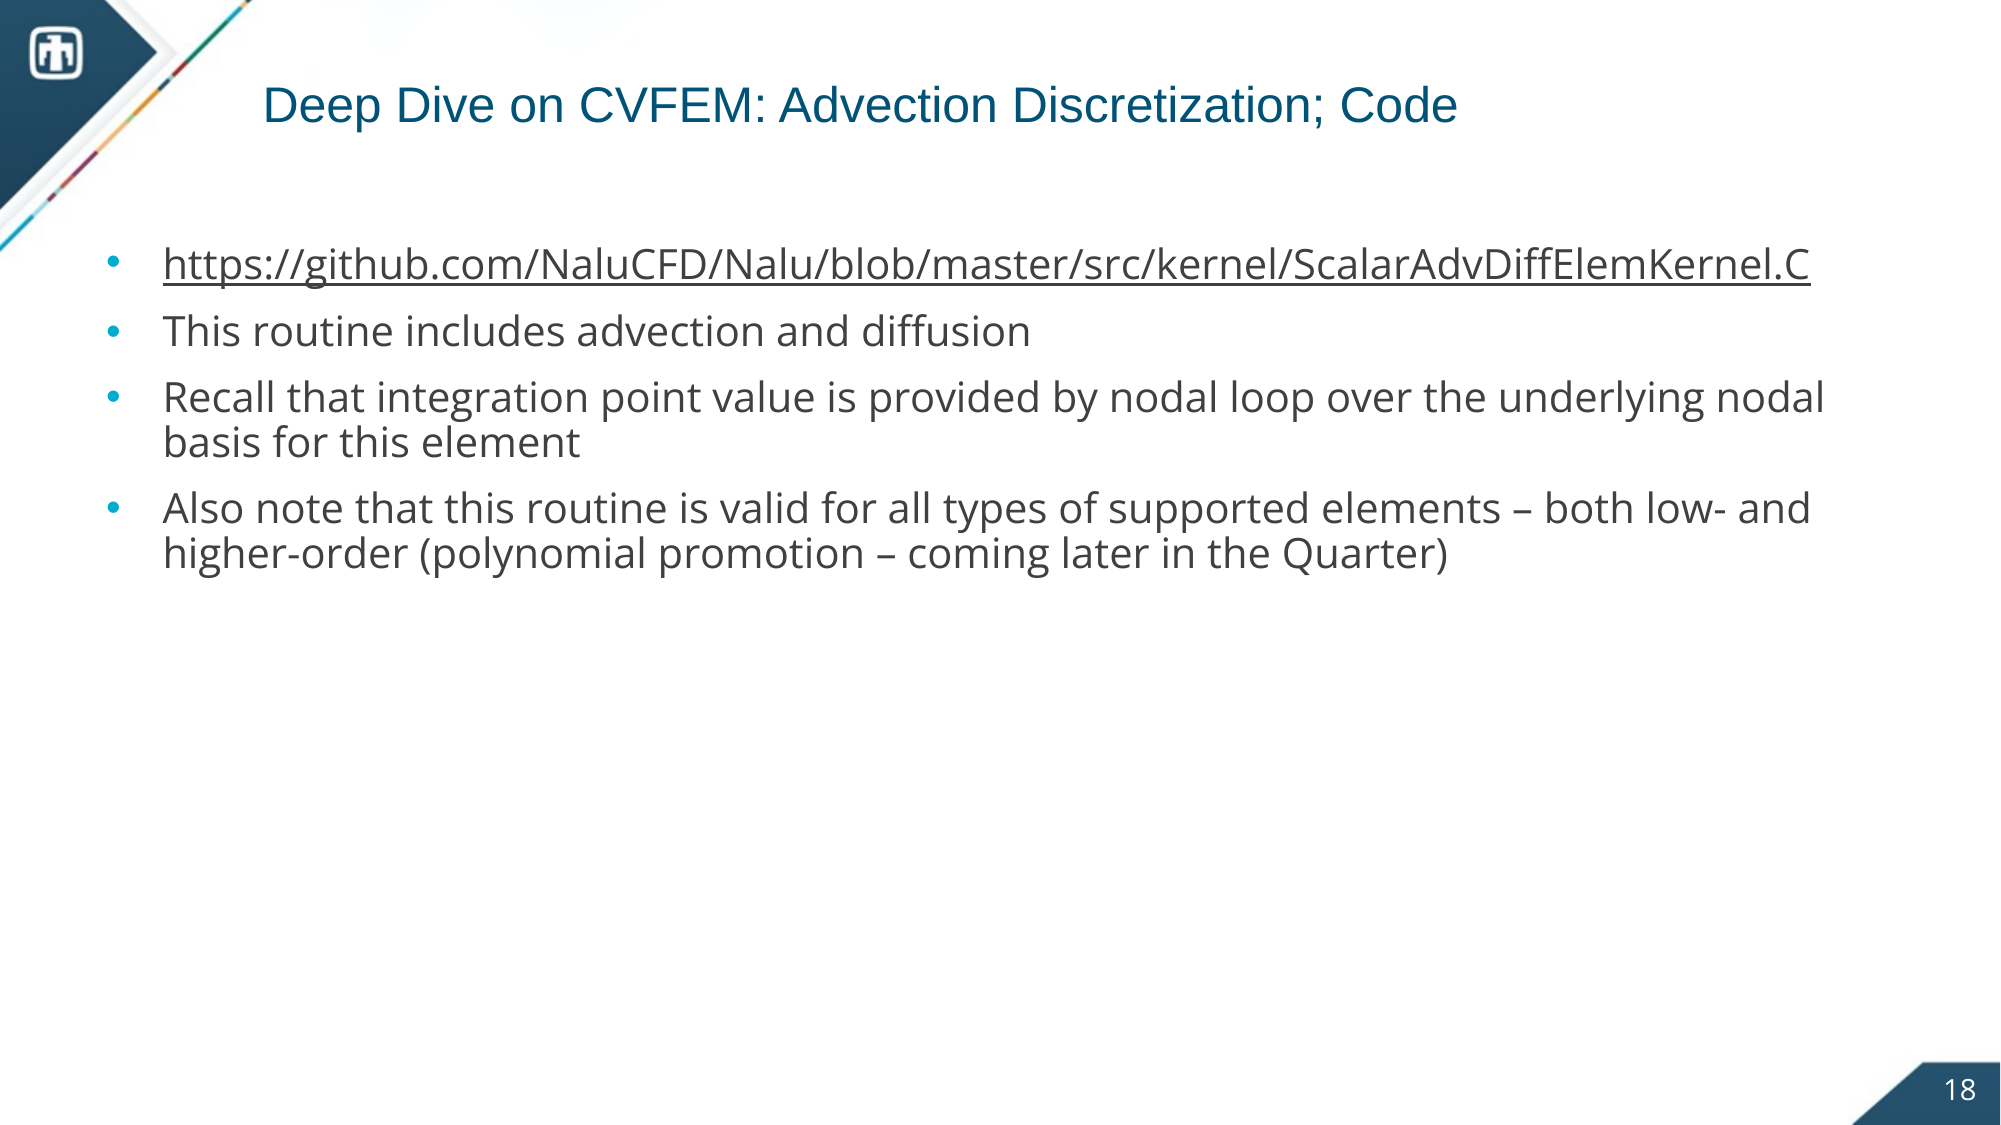

# Deep Dive on CVFEM: Advection Discretization; Code
https://github.com/NaluCFD/Nalu/blob/master/src/kernel/ScalarAdvDiffElemKernel.C
This routine includes advection and diffusion
Recall that integration point value is provided by nodal loop over the underlying nodal basis for this element
Also note that this routine is valid for all types of supported elements – both low- and higher-order (polynomial promotion – coming later in the Quarter)
18